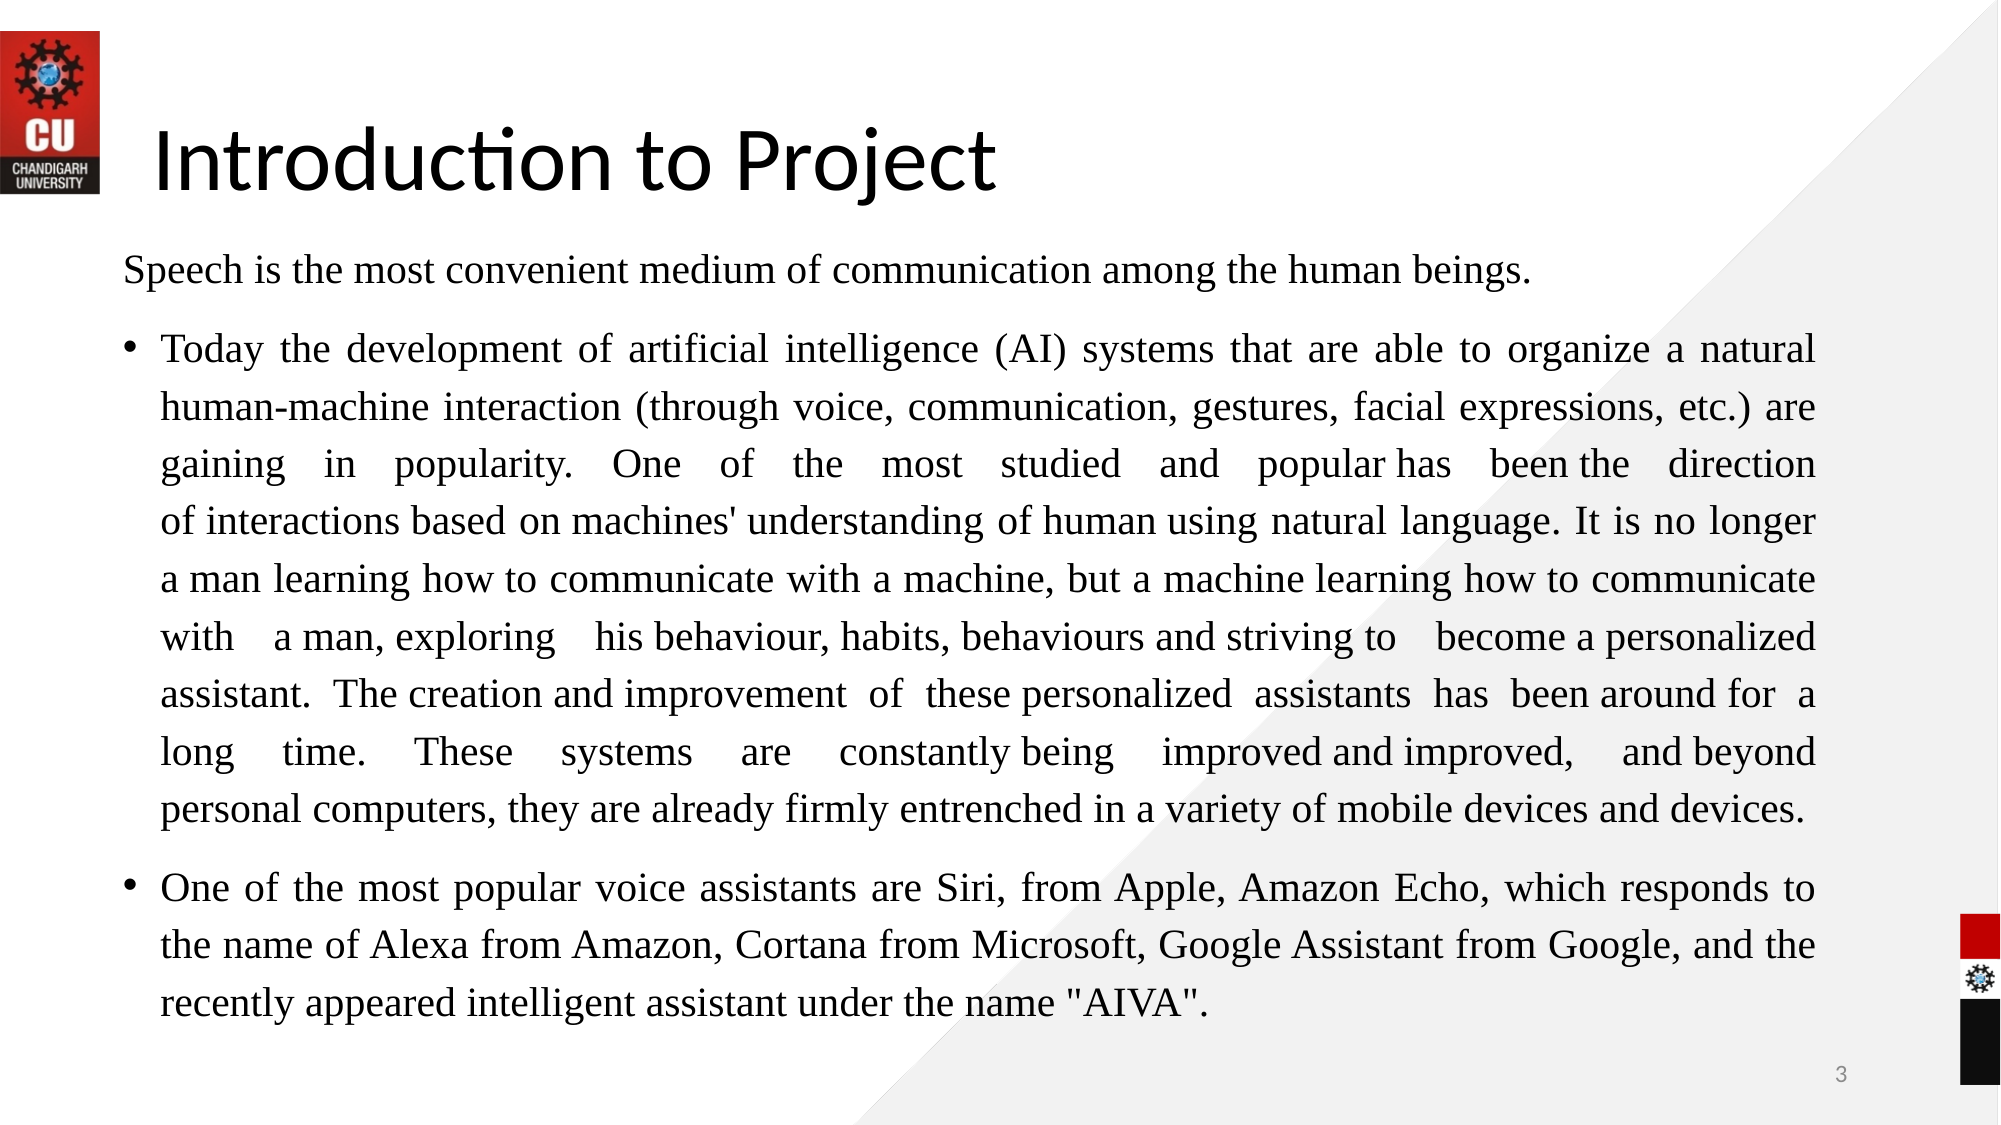

# Introduction to Project
Speech is the most convenient medium of communication among the human beings.
Today the development of artificial intelligence (AI) systems that are able to organize a natural human-machine interaction (through voice, communication, gestures, facial expressions, etc.) are gaining in popularity. One of the most studied and popular has been the direction of interactions based on machines' understanding of human using natural language. It is no longer a man learning how to communicate with a machine, but a machine learning how to communicate with a man, exploring his behaviour, habits, behaviours and striving to become a personalized assistant. The creation and improvement of these personalized assistants has been around for a long time. These systems are constantly being improved and improved, and beyond personal computers, they are already firmly entrenched in a variety of mobile devices and devices.
One of the most popular voice assistants are Siri, from Apple, Amazon Echo, which responds to the name of Alexa from Amazon, Cortana from Microsoft, Google Assistant from Google, and the recently appeared intelligent assistant under the name "AIVA".

3